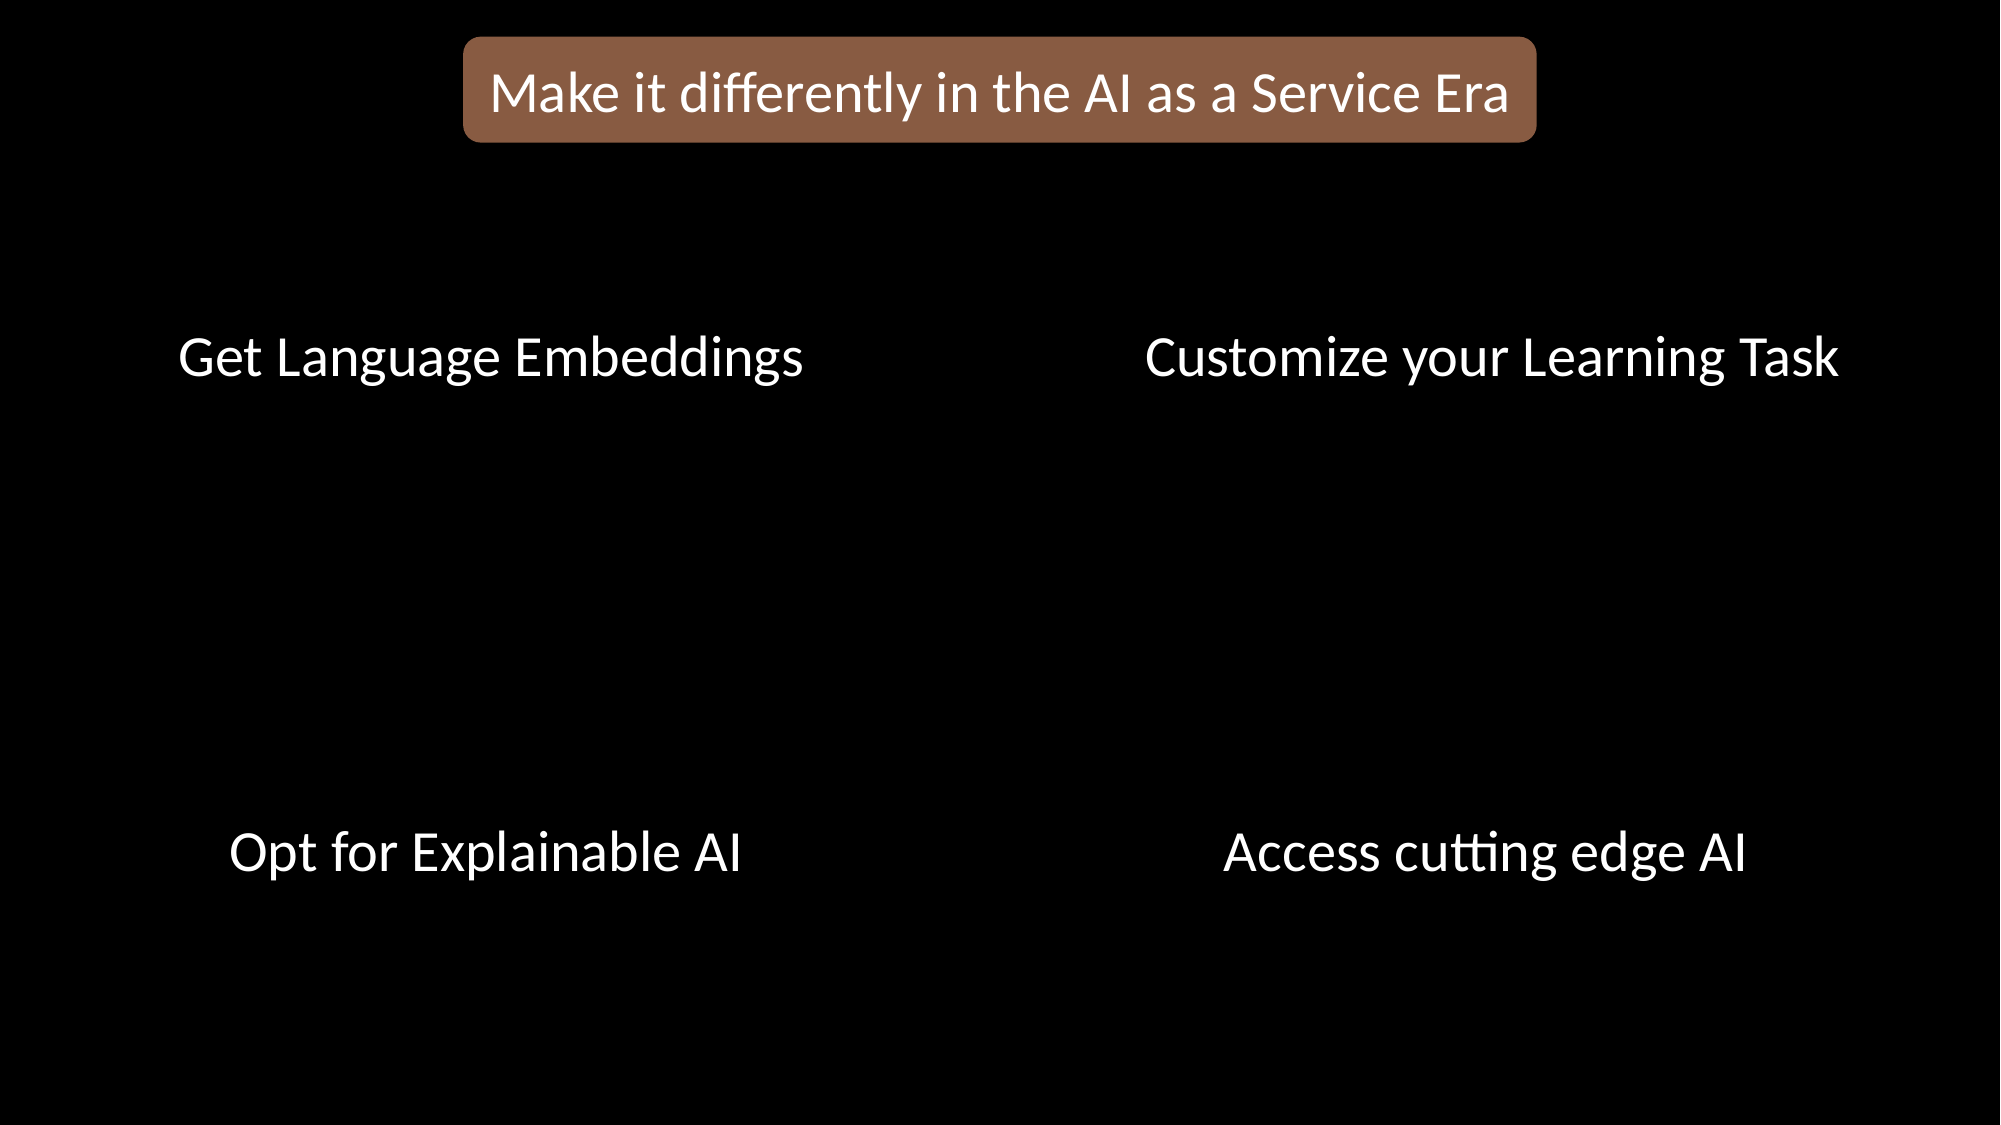

Make it differently in the AI as a Service Era
Get Language Embeddings
Customize your Learning Task
Opt for Explainable AI
Access cutting edge AI